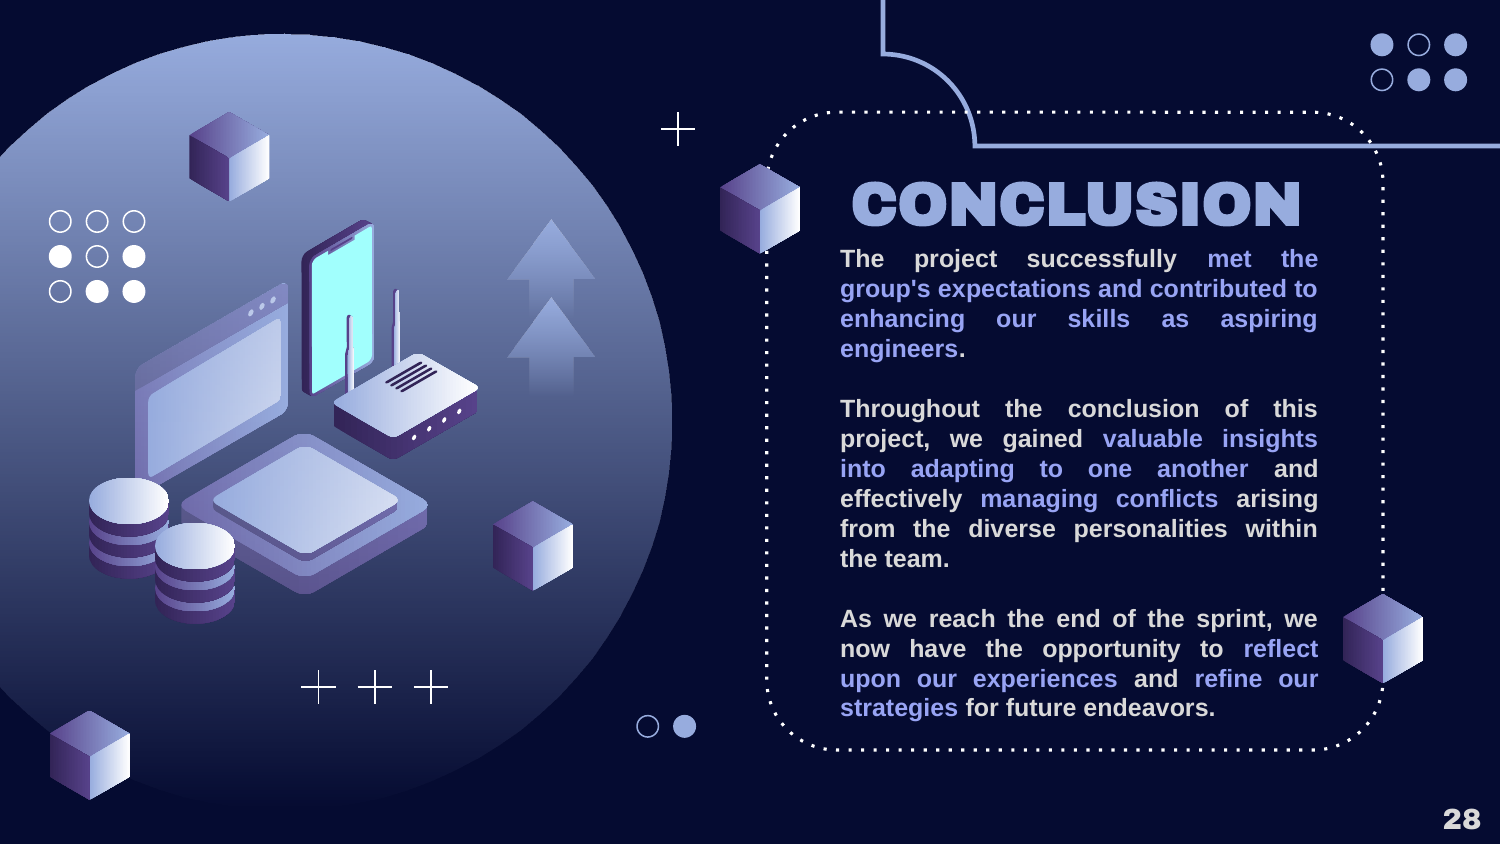

# CONCLUSION

The project successfully met the group's expectations and contributed to enhancing our skills as aspiring engineers.

Throughout the conclusion of this project, we gained valuable insights into adapting to one another and effectively managing conflicts arising from the diverse personalities within the team.

As we reach the end of the sprint, we now have the opportunity to reflect upon our experiences and refine our strategies for future endeavors.

28